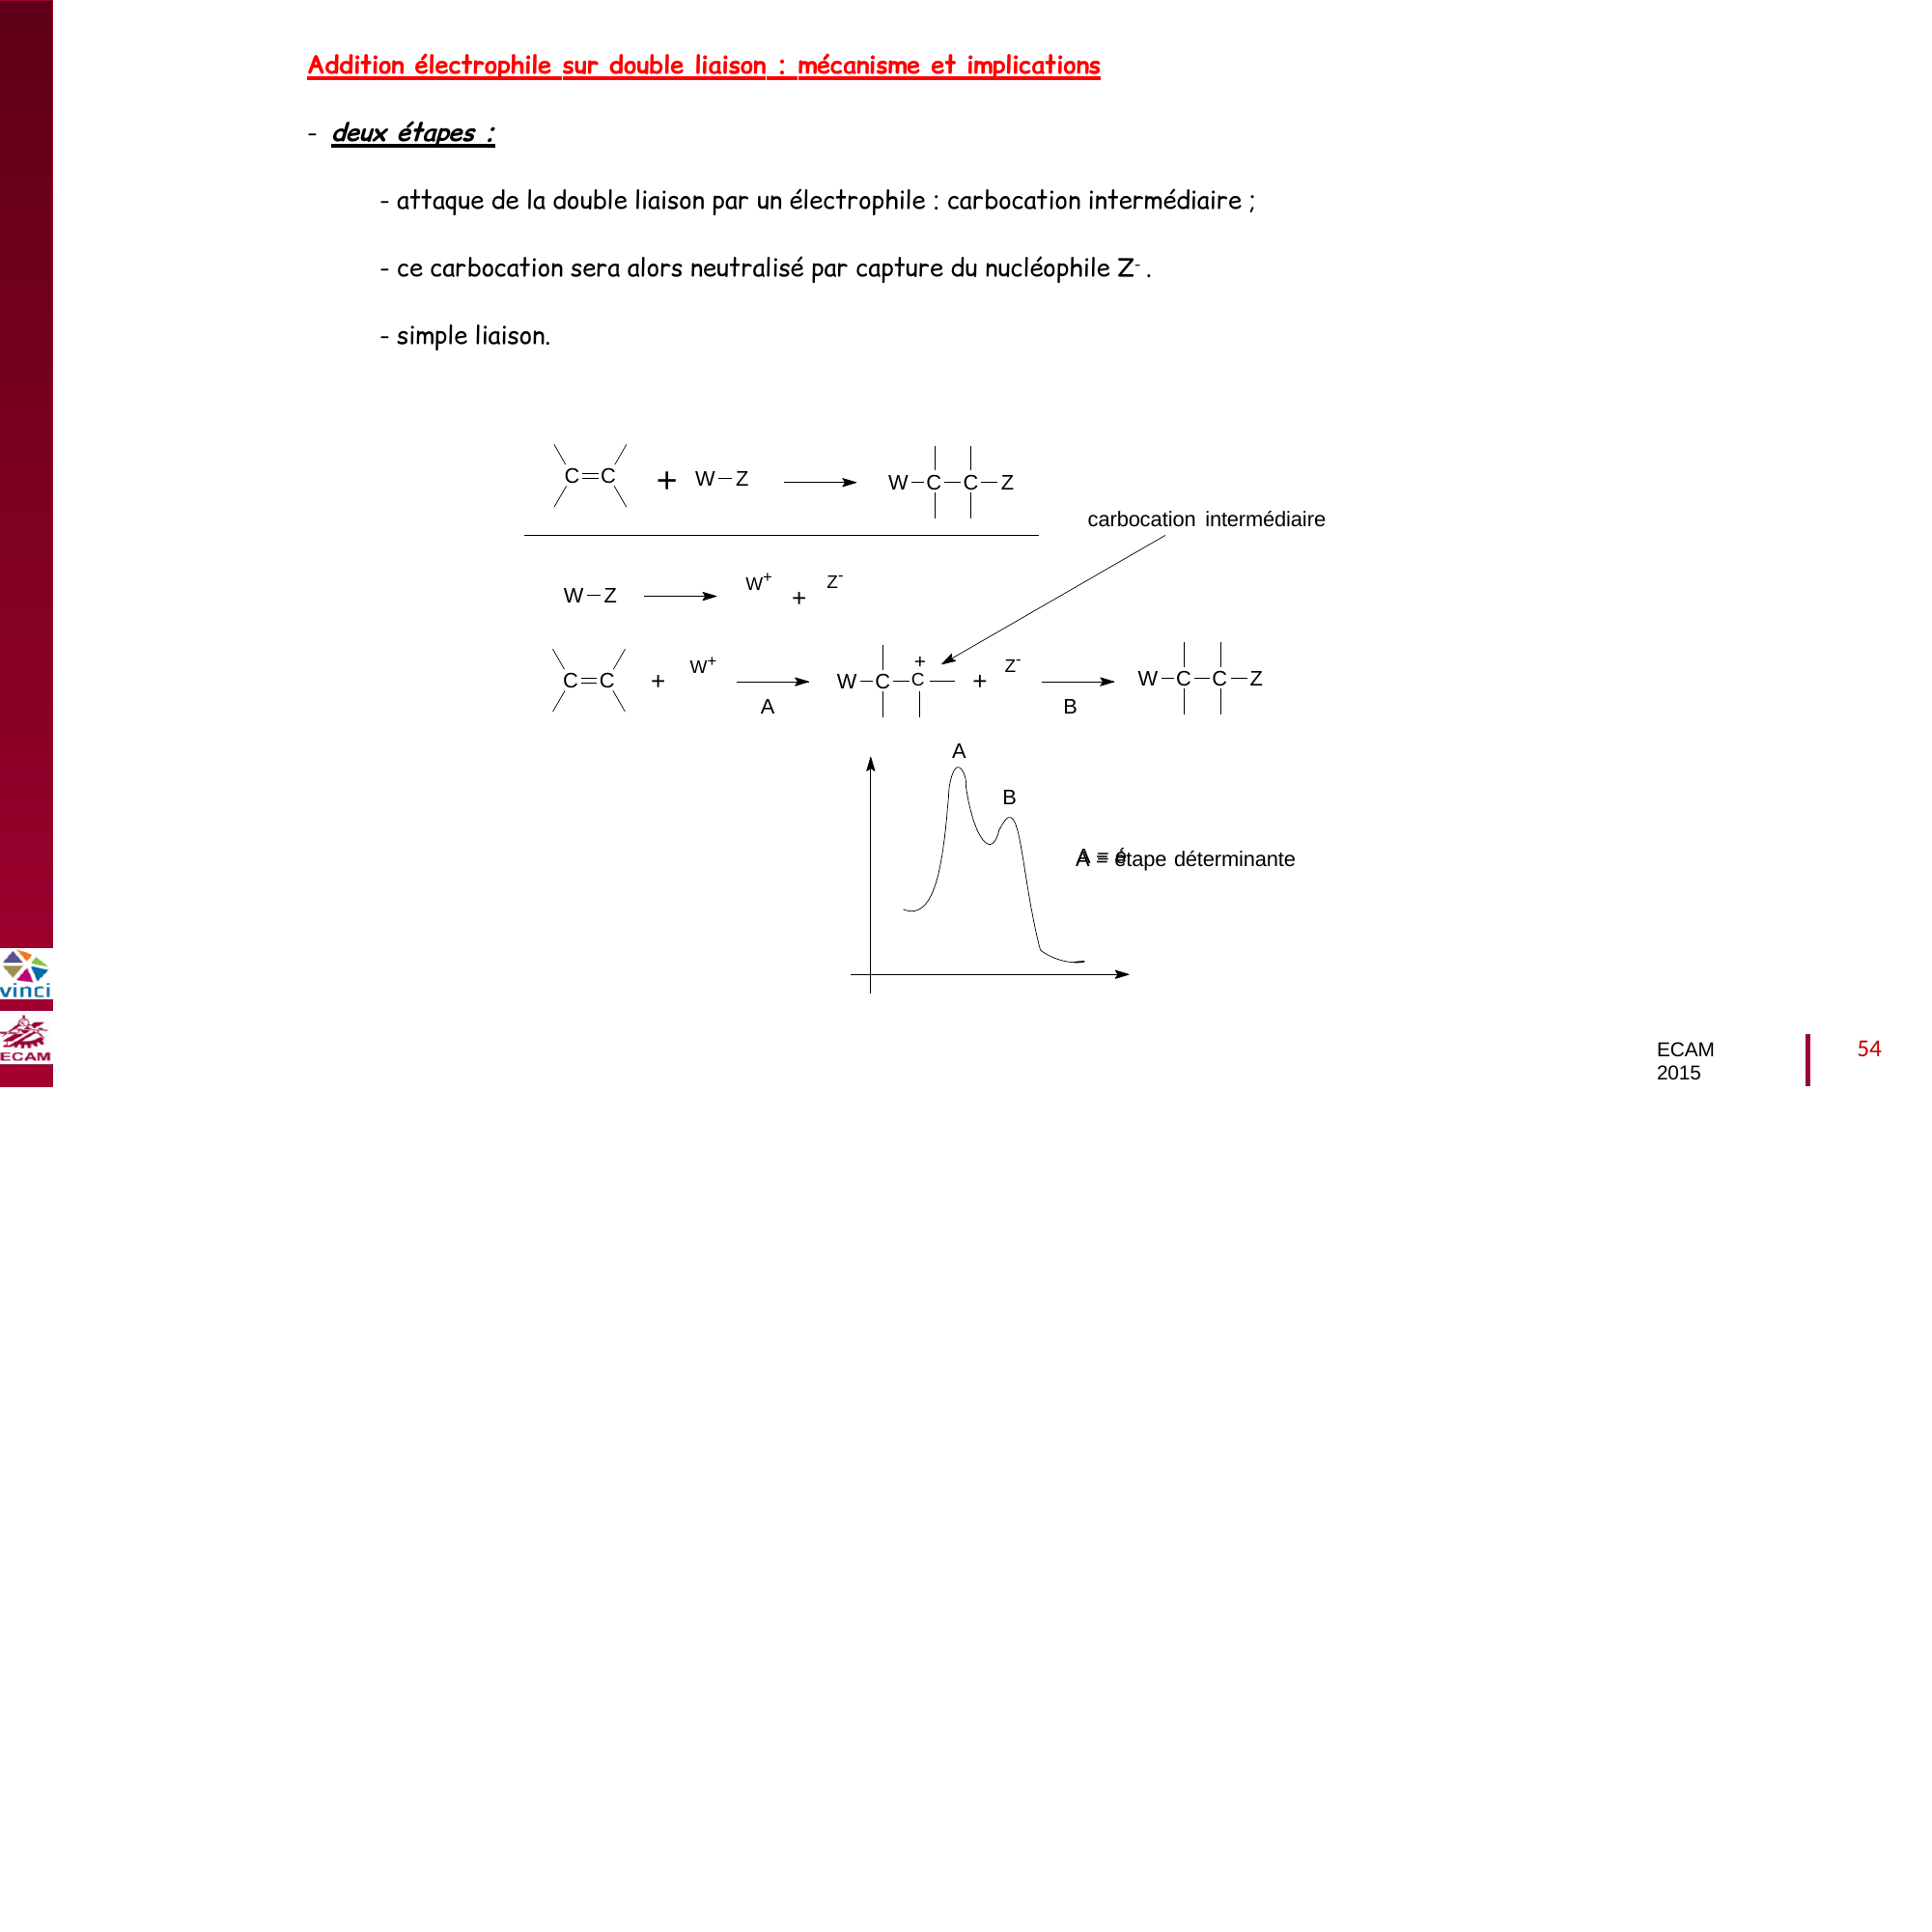

Addition électrophile sur double liaison : mécanisme et implications

-
deux étapes :

- attaque de la double liaison par un électrophile : carbocation intermédiaire ;
- ce carbocation sera alors neutralisé par capture du nucléophile Z- .
B2040-Chimie du vivant et environnement
- simple liaison.

+
C
C
W
Z
W   C
C
Z

carbocation intermédiaire

Z-
W+
W
Z
+

+
C

Z-
W+
W   C   C   Z
+
+
C
C
W
C

A
B
A

B
A = é

A = étape déterminante

54
ECAM 2015